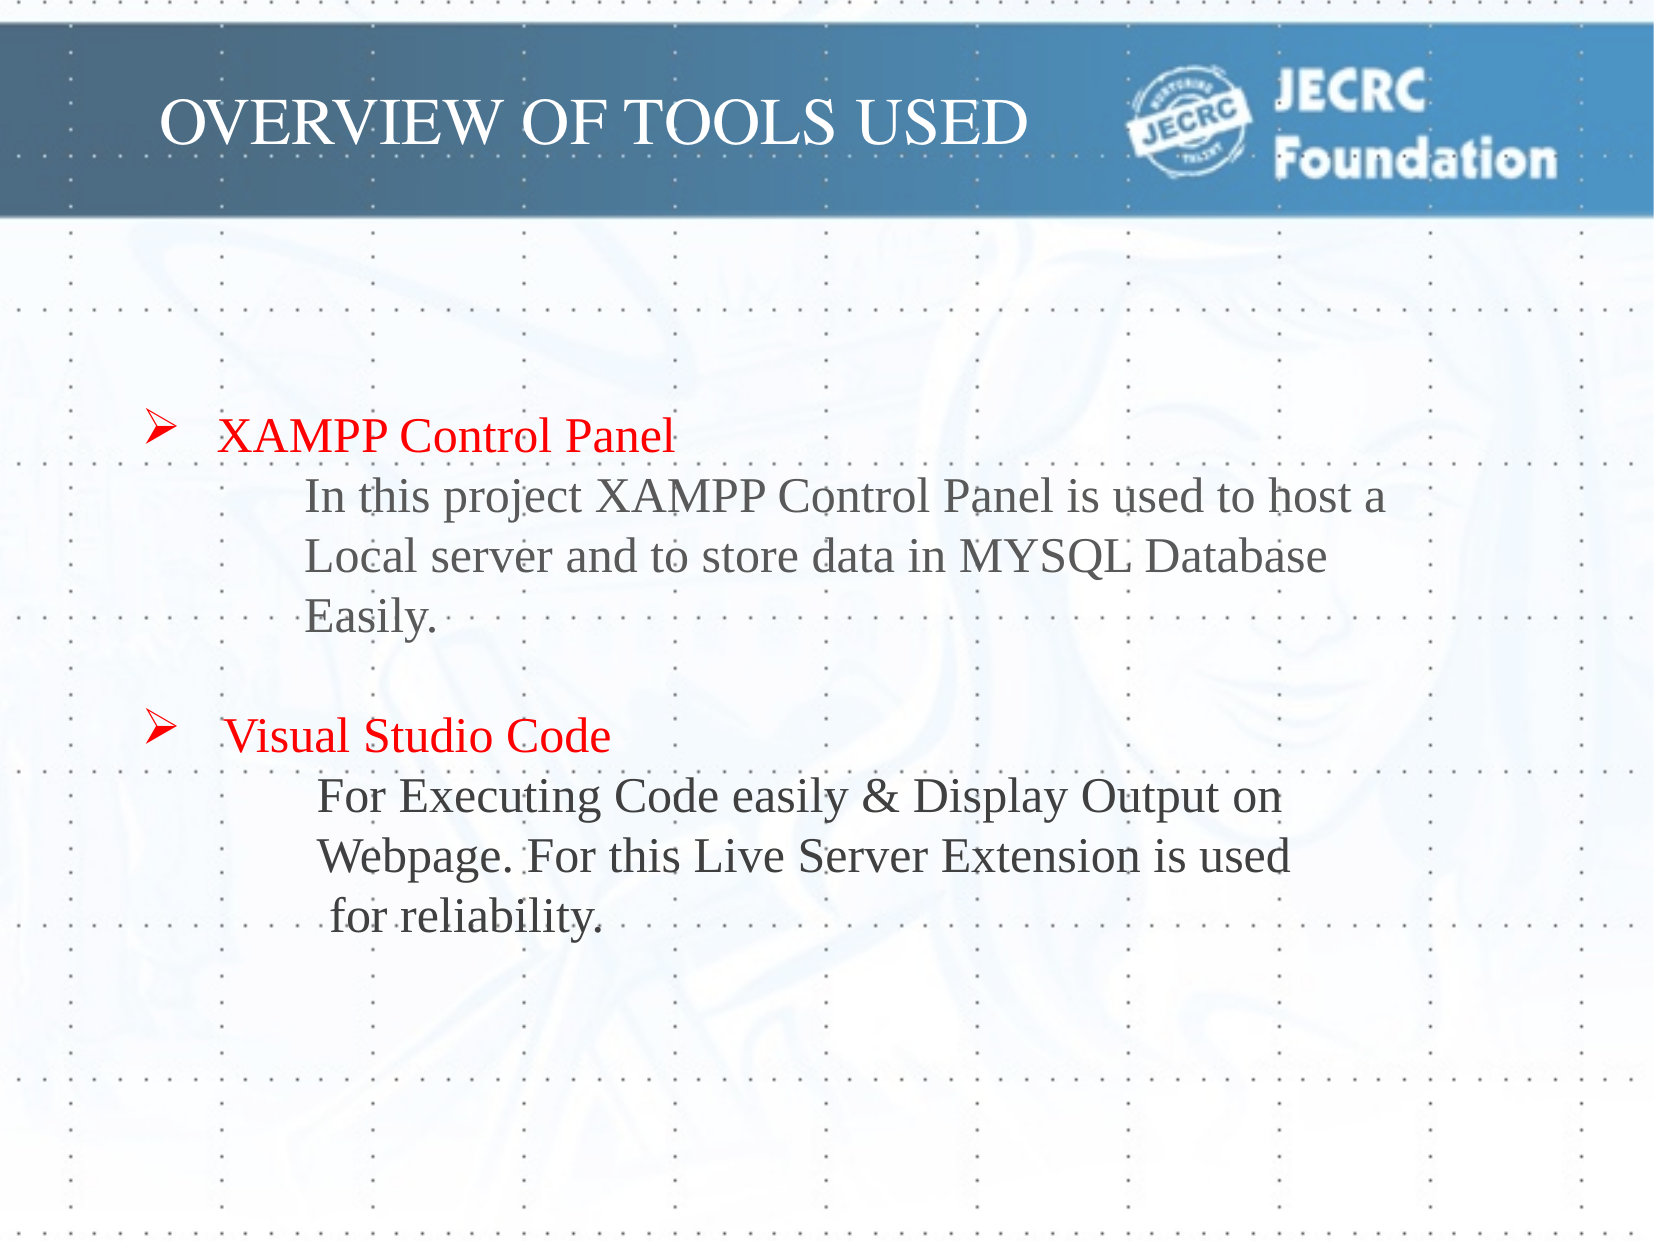

# OVERVIEW OF TOOLS USED
XAMPP Control Panel
             In this project XAMPP Control Panel is used to host a
             Local server and to store data in MYSQL Database
             Easily.

  Visual Studio Code
              For Executing Code easily & Display Output on
              Webpage. For this Live Server Extension is used
               for reliability.